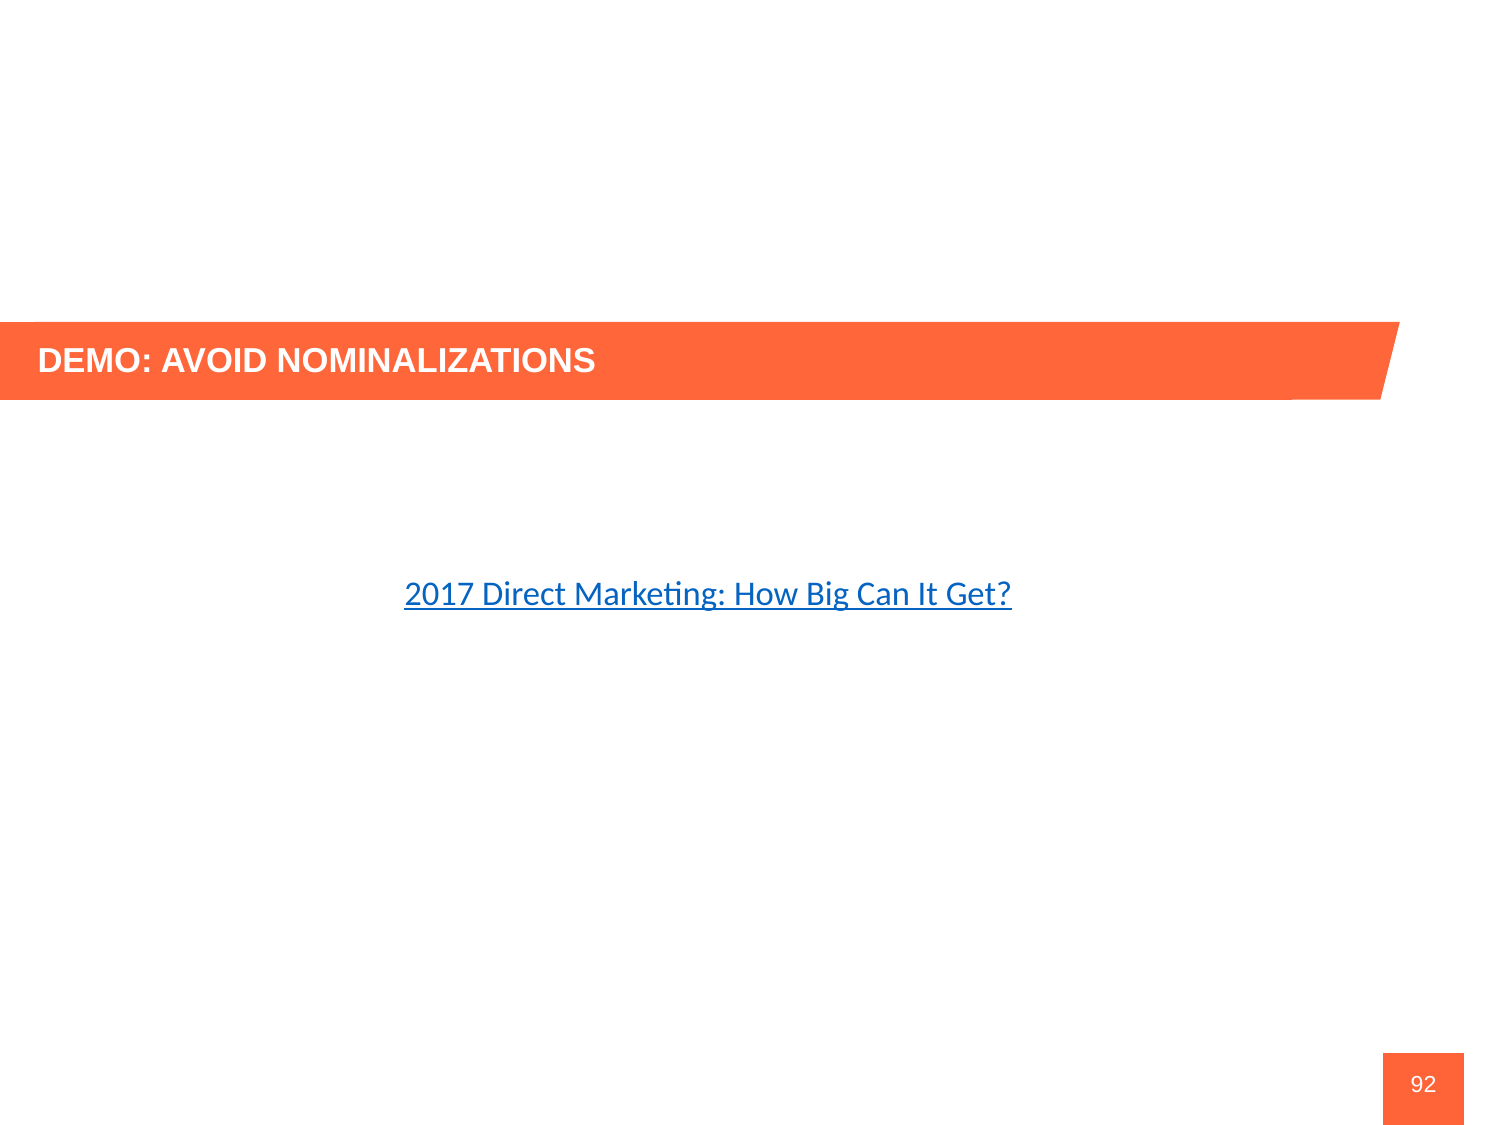

DEMO: AVOID NOMINALIZATIONS
2017 Direct Marketing: How Big Can It Get?